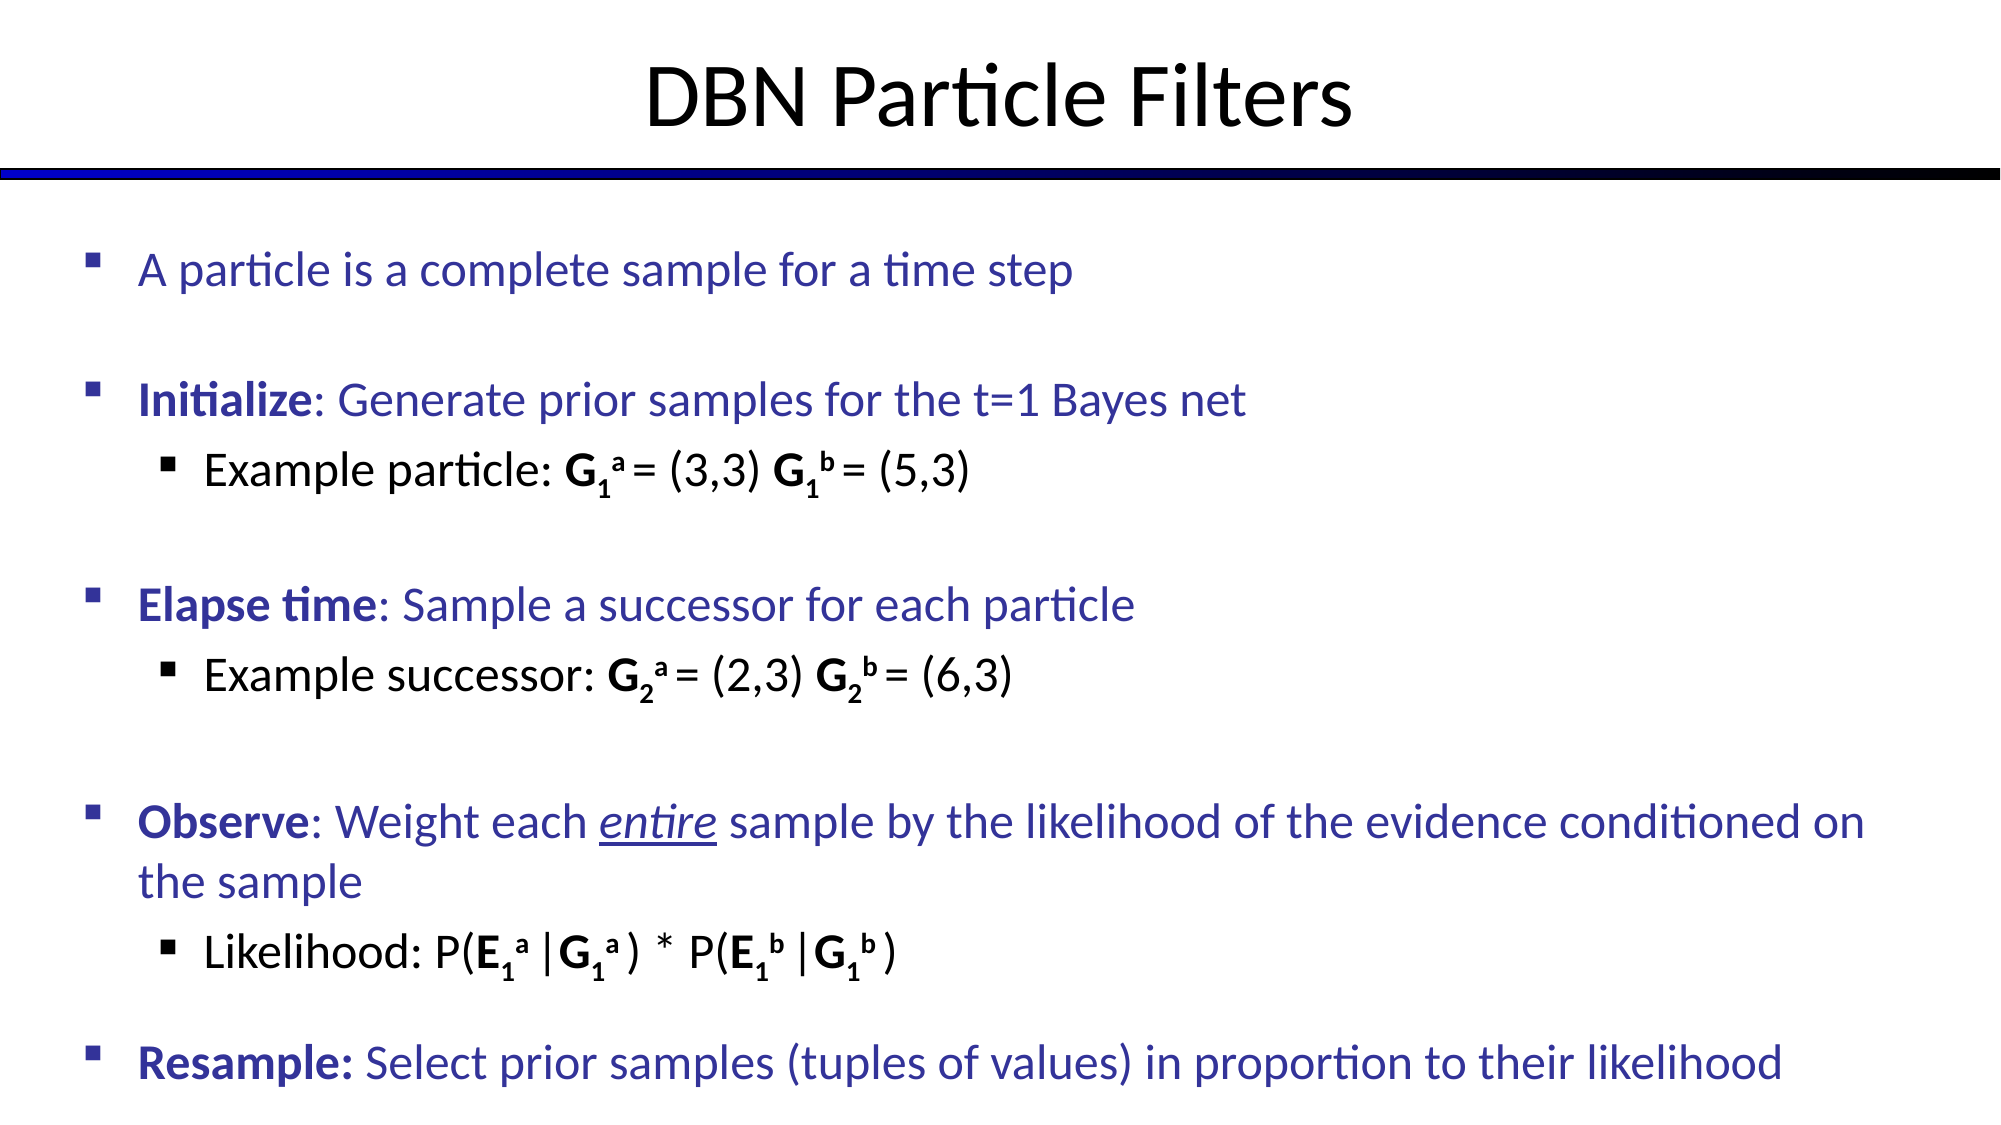

# DBN Particle Filters
A particle is a complete sample for a time step

Initialize: Generate prior samples for the t=1 Bayes net
Example particle: G1a = (3,3) G1b = (5,3)

Elapse time: Sample a successor for each particle
Example successor: G2a = (2,3) G2b = (6,3)

Observe: Weight each entire sample by the likelihood of the evidence conditioned on the sample
Likelihood: P(E1a |G1a ) * P(E1b |G1b )

Resample: Select prior samples (tuples of values) in proportion to their likelihood